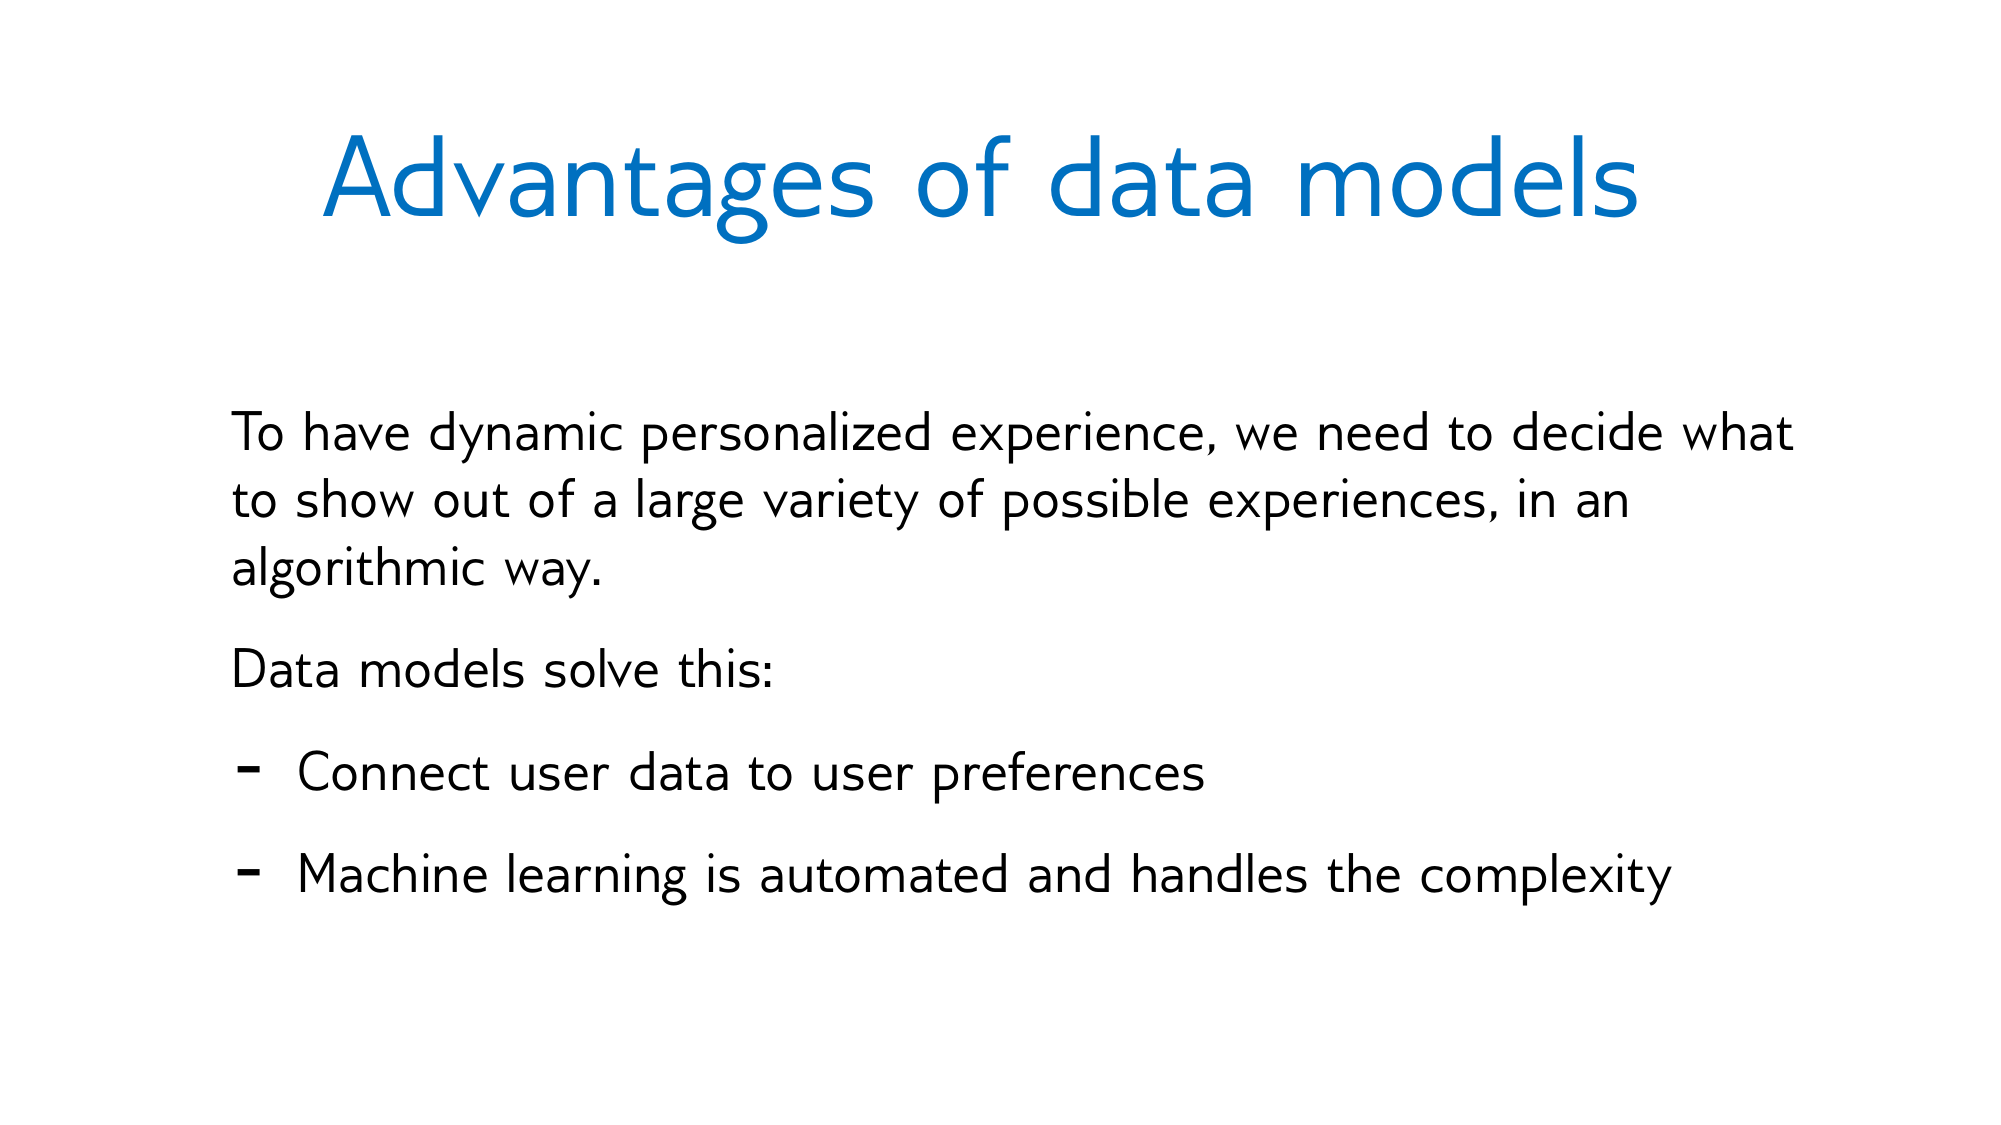

# Advantages of data models
To have dynamic personalized experience, we need to decide what to show out of a large variety of possible experiences, in an algorithmic way.
Data models solve this:
Connect user data to user preferences
Machine learning is automated and handles the complexity